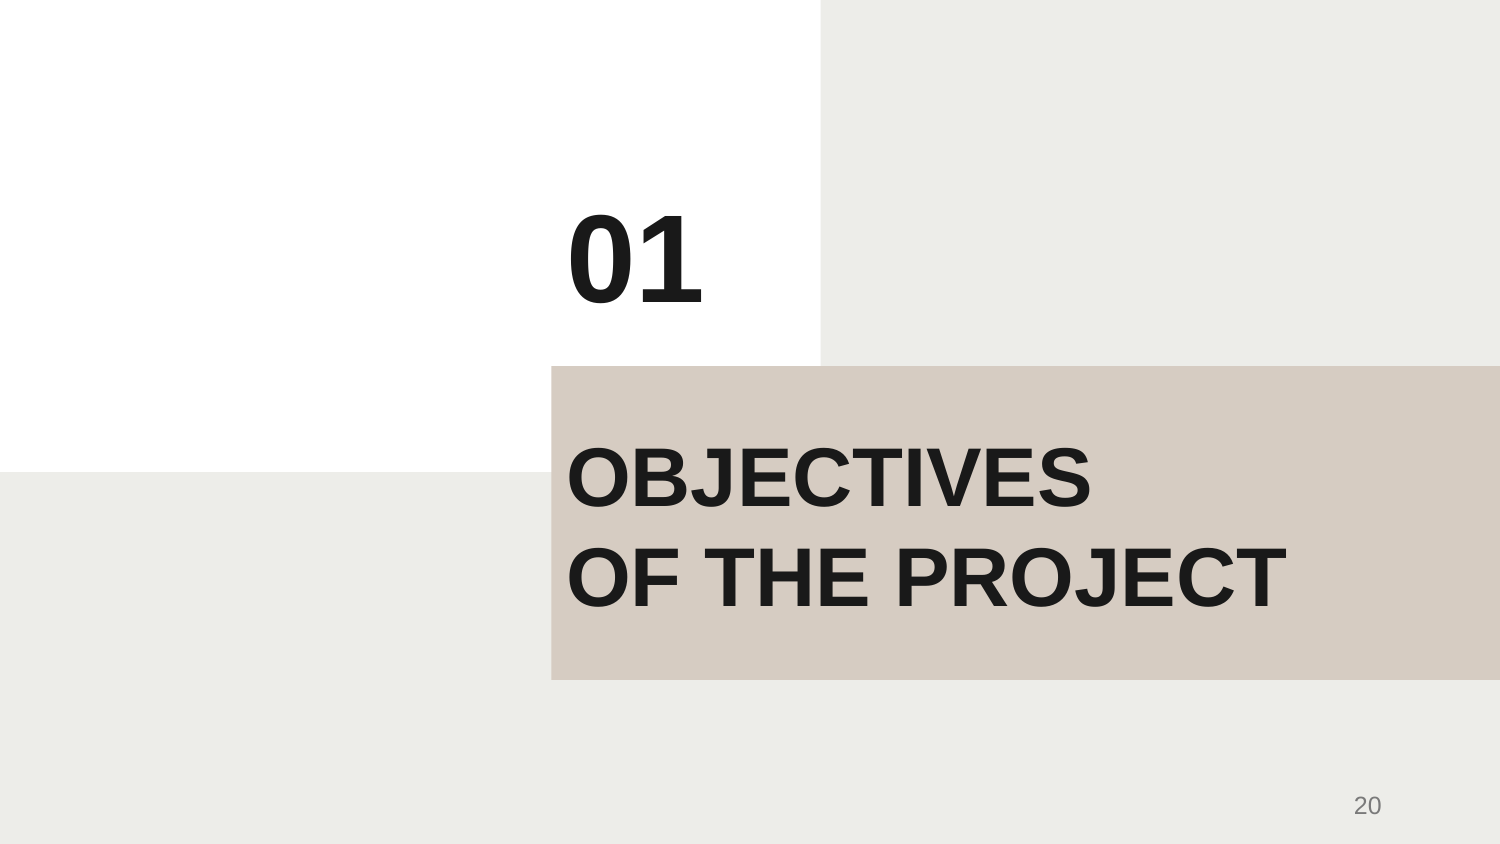

01
# OBJECTIVES
OF THE PROJECT
20